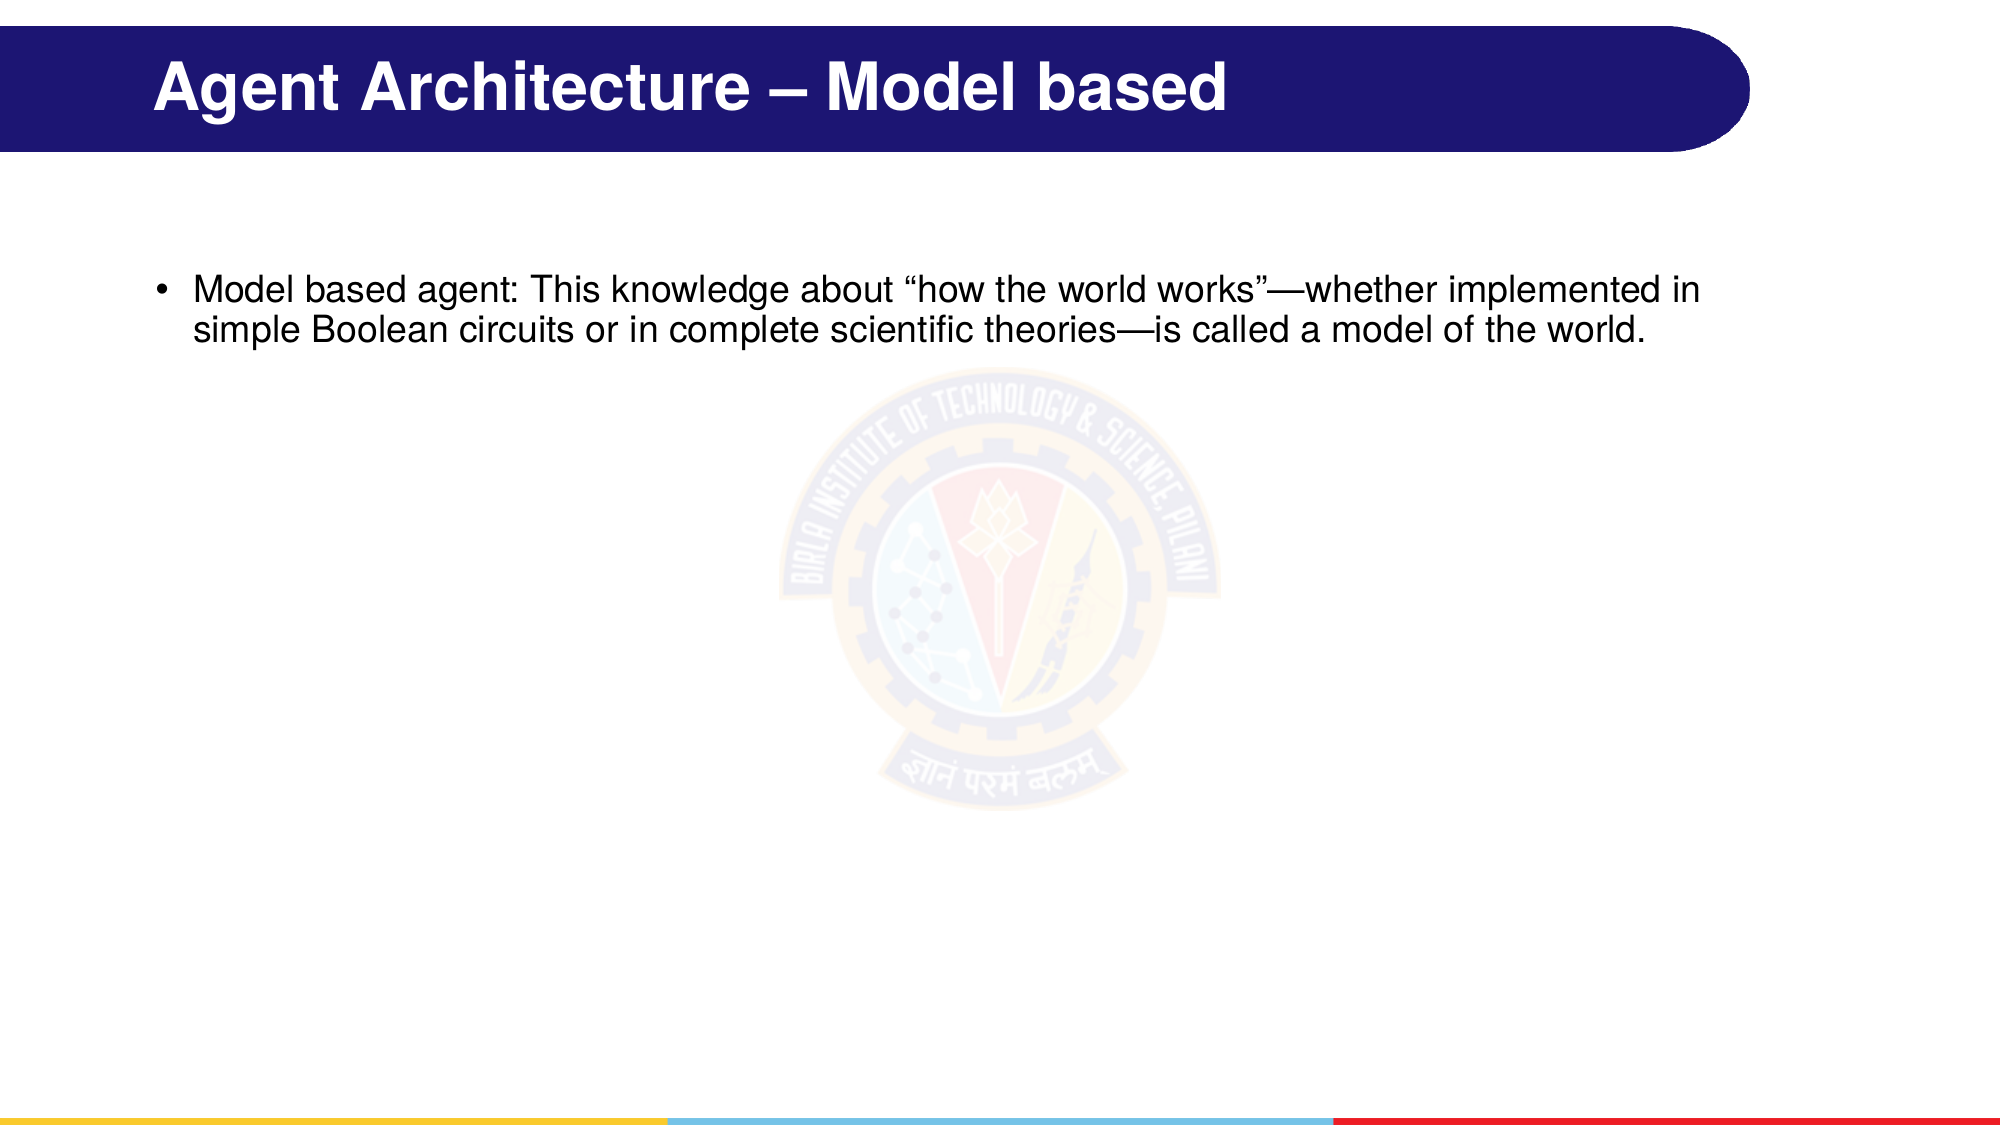

# Agent Architecture – Model based

Model based agent: This knowledge about “how the world works”—whether implemented in simple Boolean circuits or in complete scientific theories—is called a model of the world.